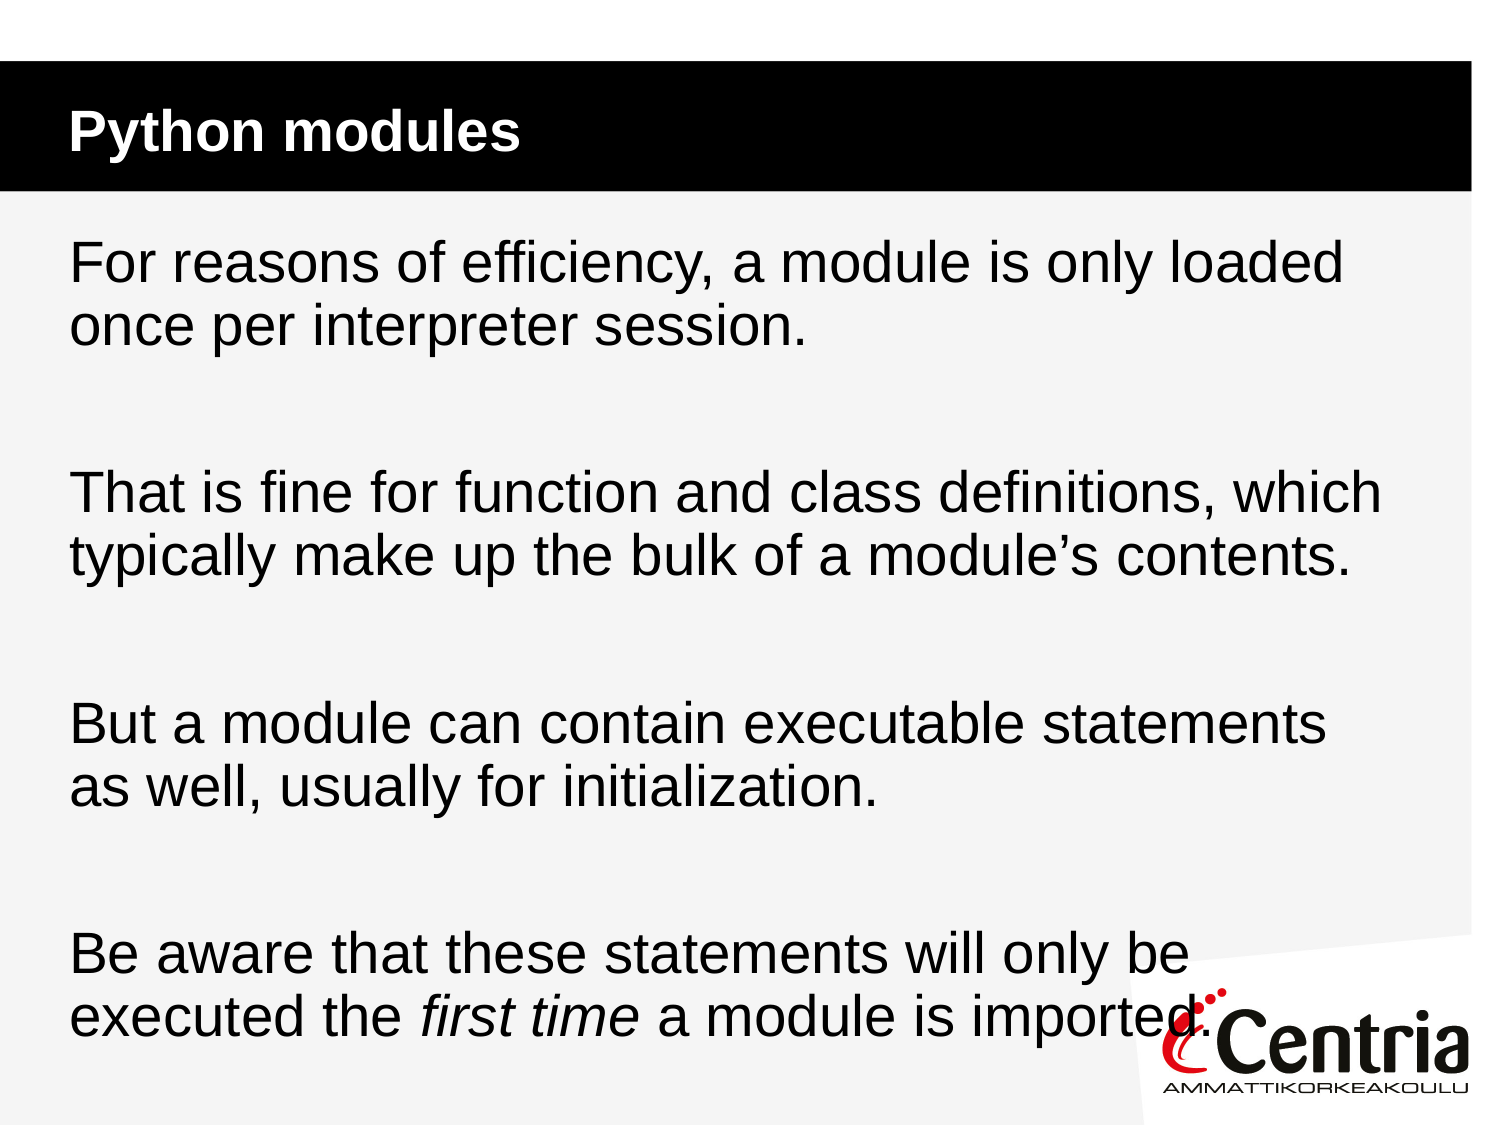

Python modules
For reasons of efficiency, a module is only loaded once per interpreter session.

That is fine for function and class definitions, which typically make up the bulk of a module’s contents.

But a module can contain executable statements as well, usually for initialization.

Be aware that these statements will only be executed the first time a module is imported.